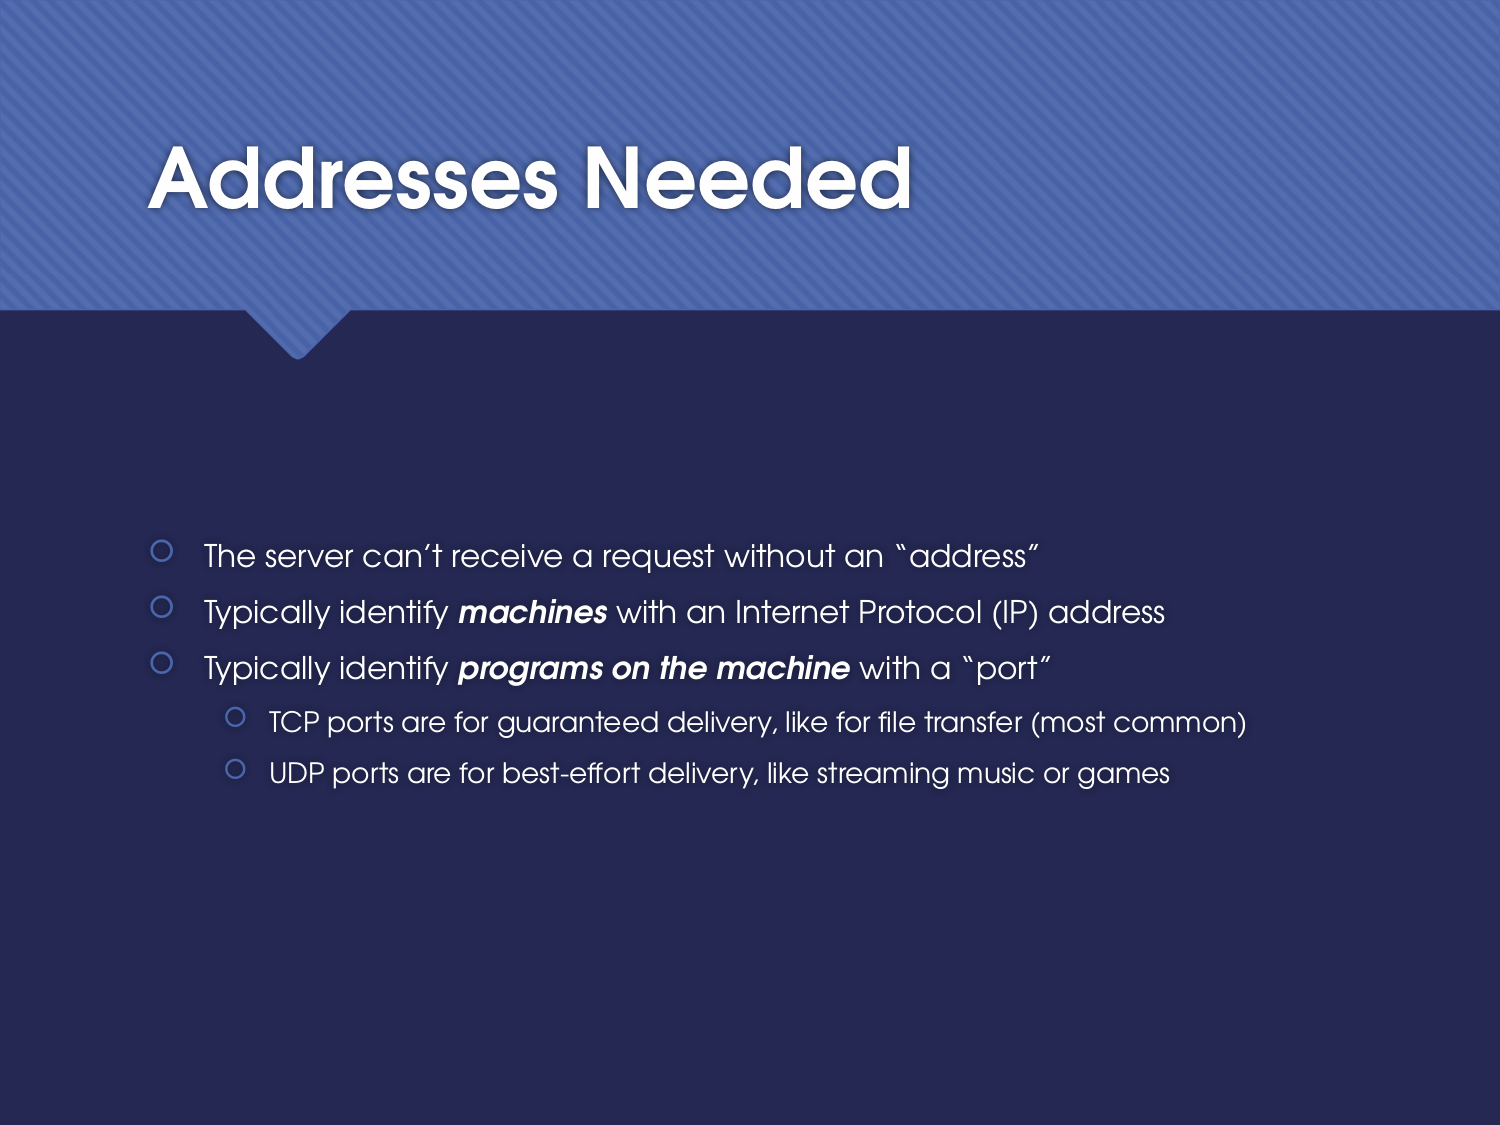

# Addresses Needed
The server can’t receive a request without an “address”
Typically identify machines with an Internet Protocol (IP) address
Typically identify programs on the machine with a “port”
TCP ports are for guaranteed delivery, like for file transfer (most common)
UDP ports are for best-effort delivery, like streaming music or games